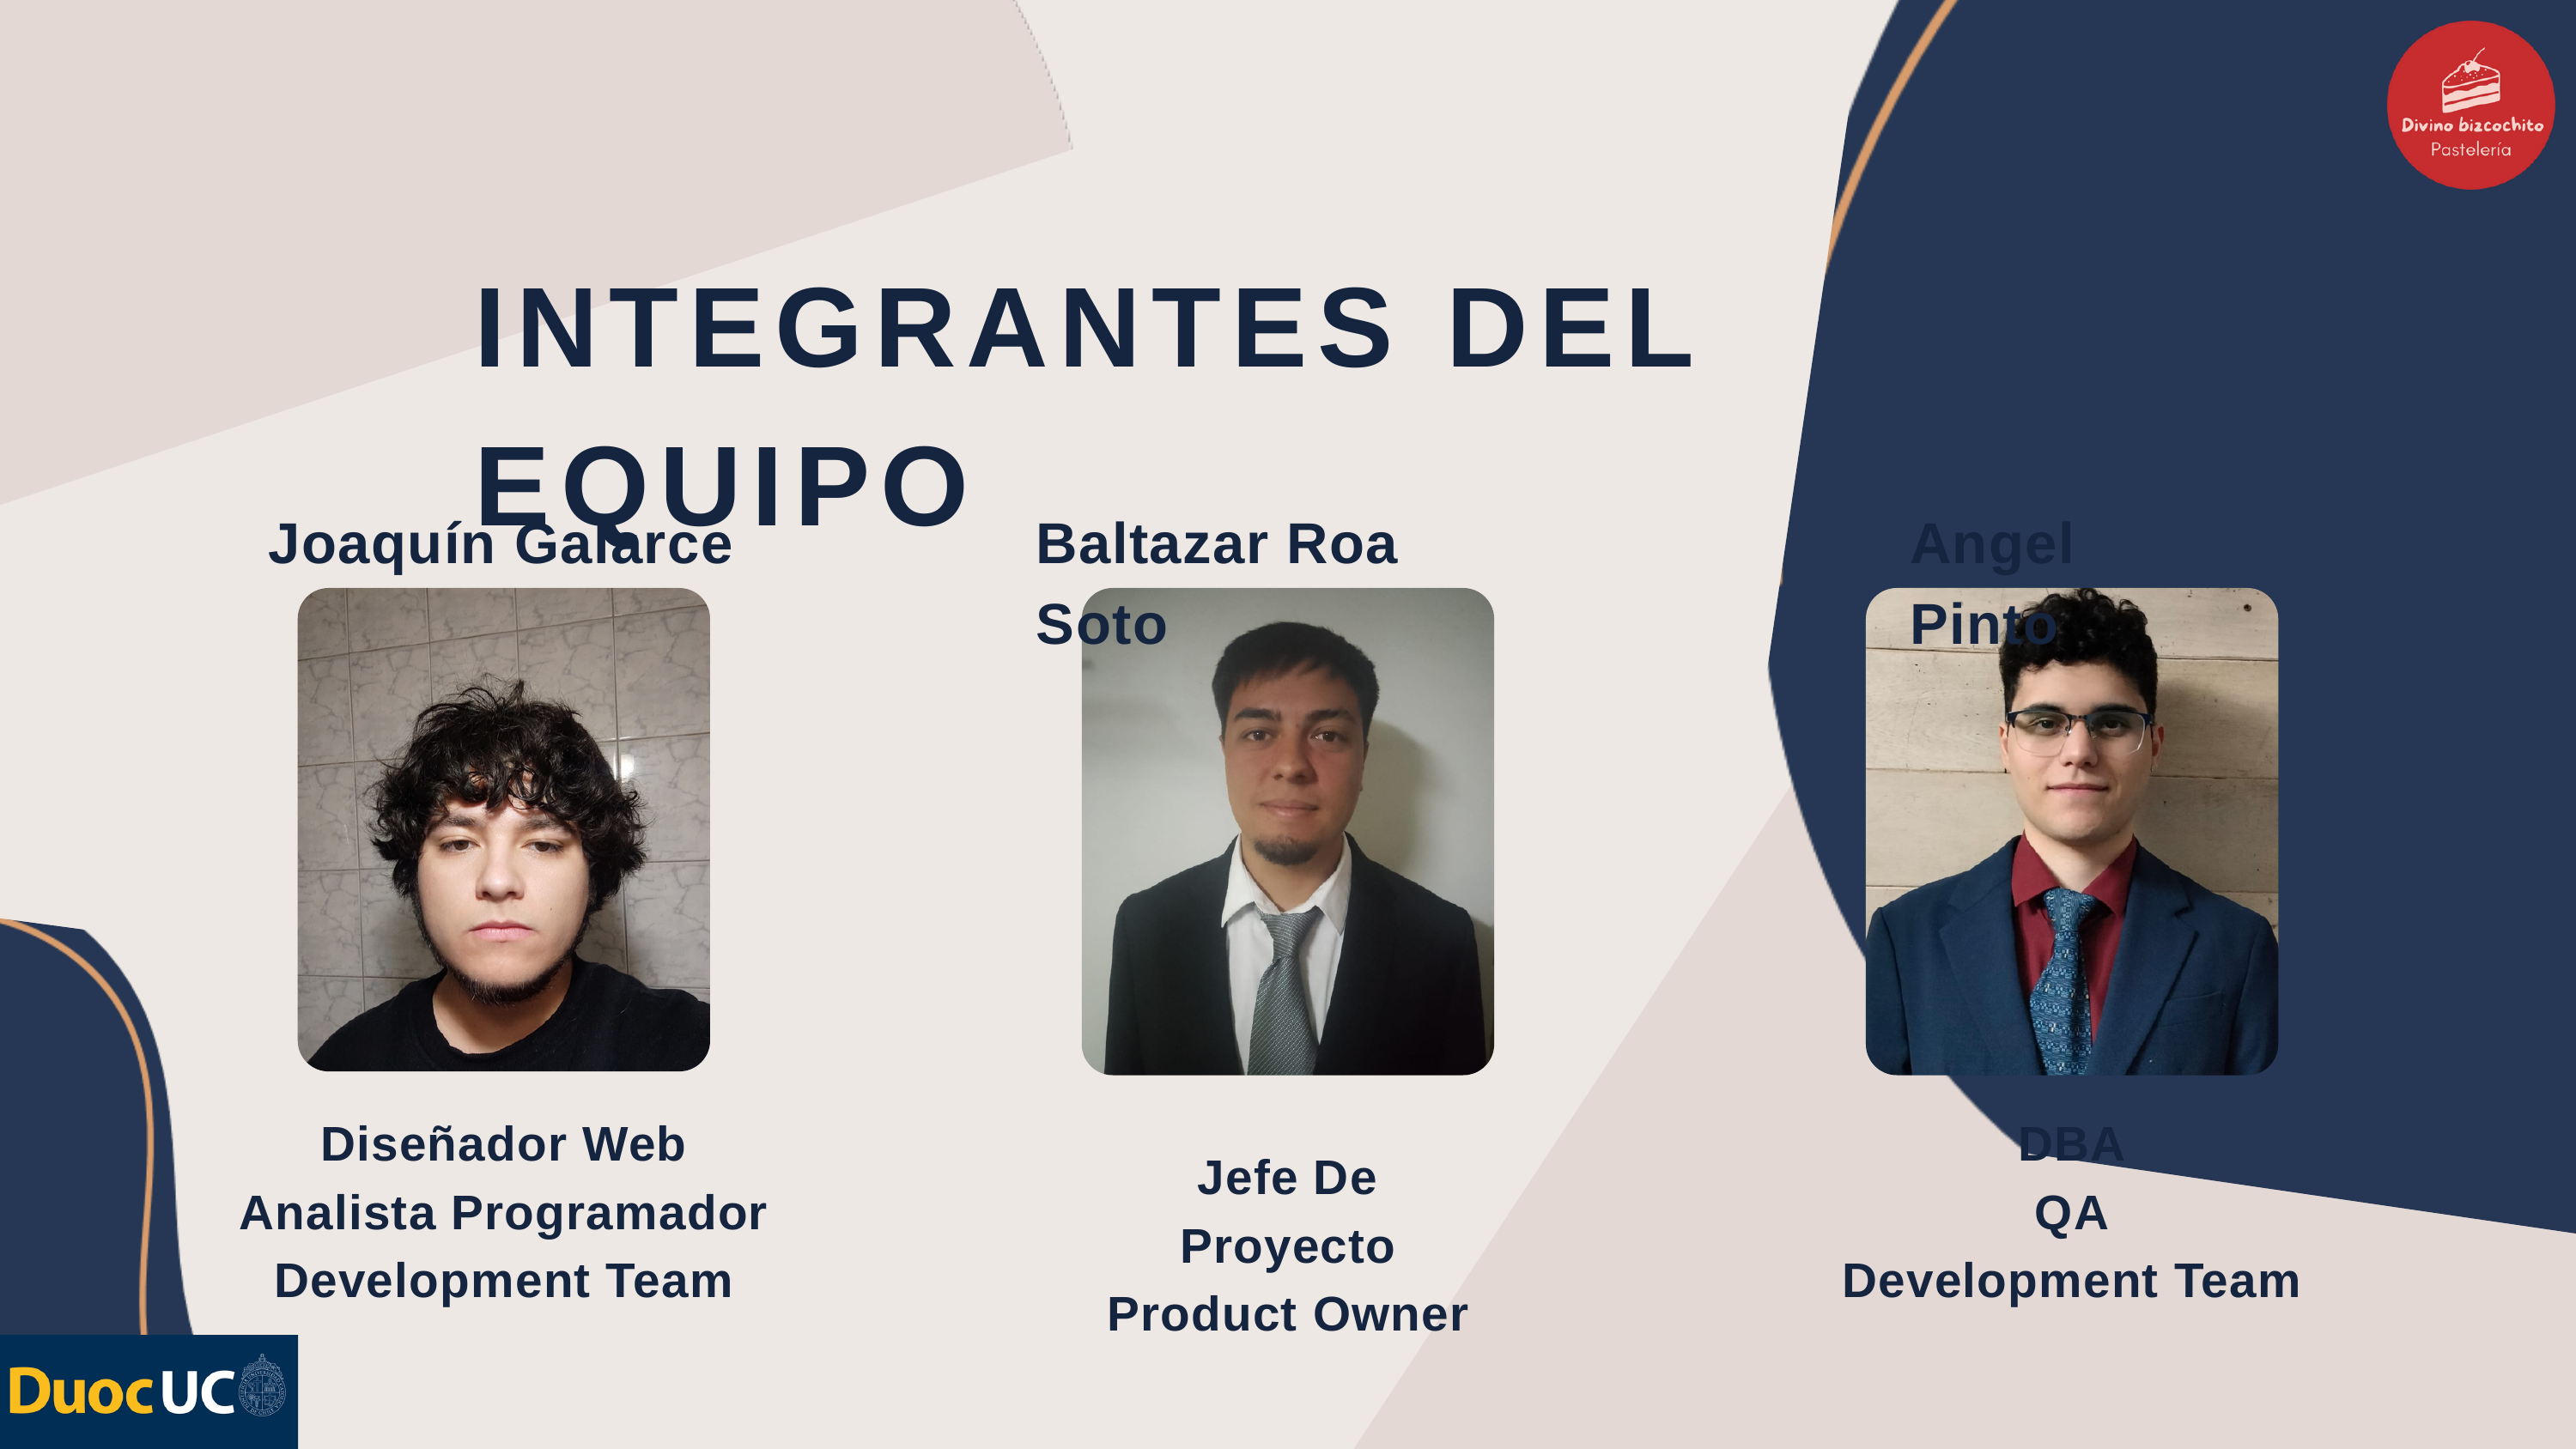

INTEGRANTES DEL EQUIPO

Joaquín Galarce
Baltazar Roa Soto
Angel Pinto

Diseñador Web
Analista Programador
Development Team
DBA
QA
Development Team
Jefe De Proyecto
Product Owner